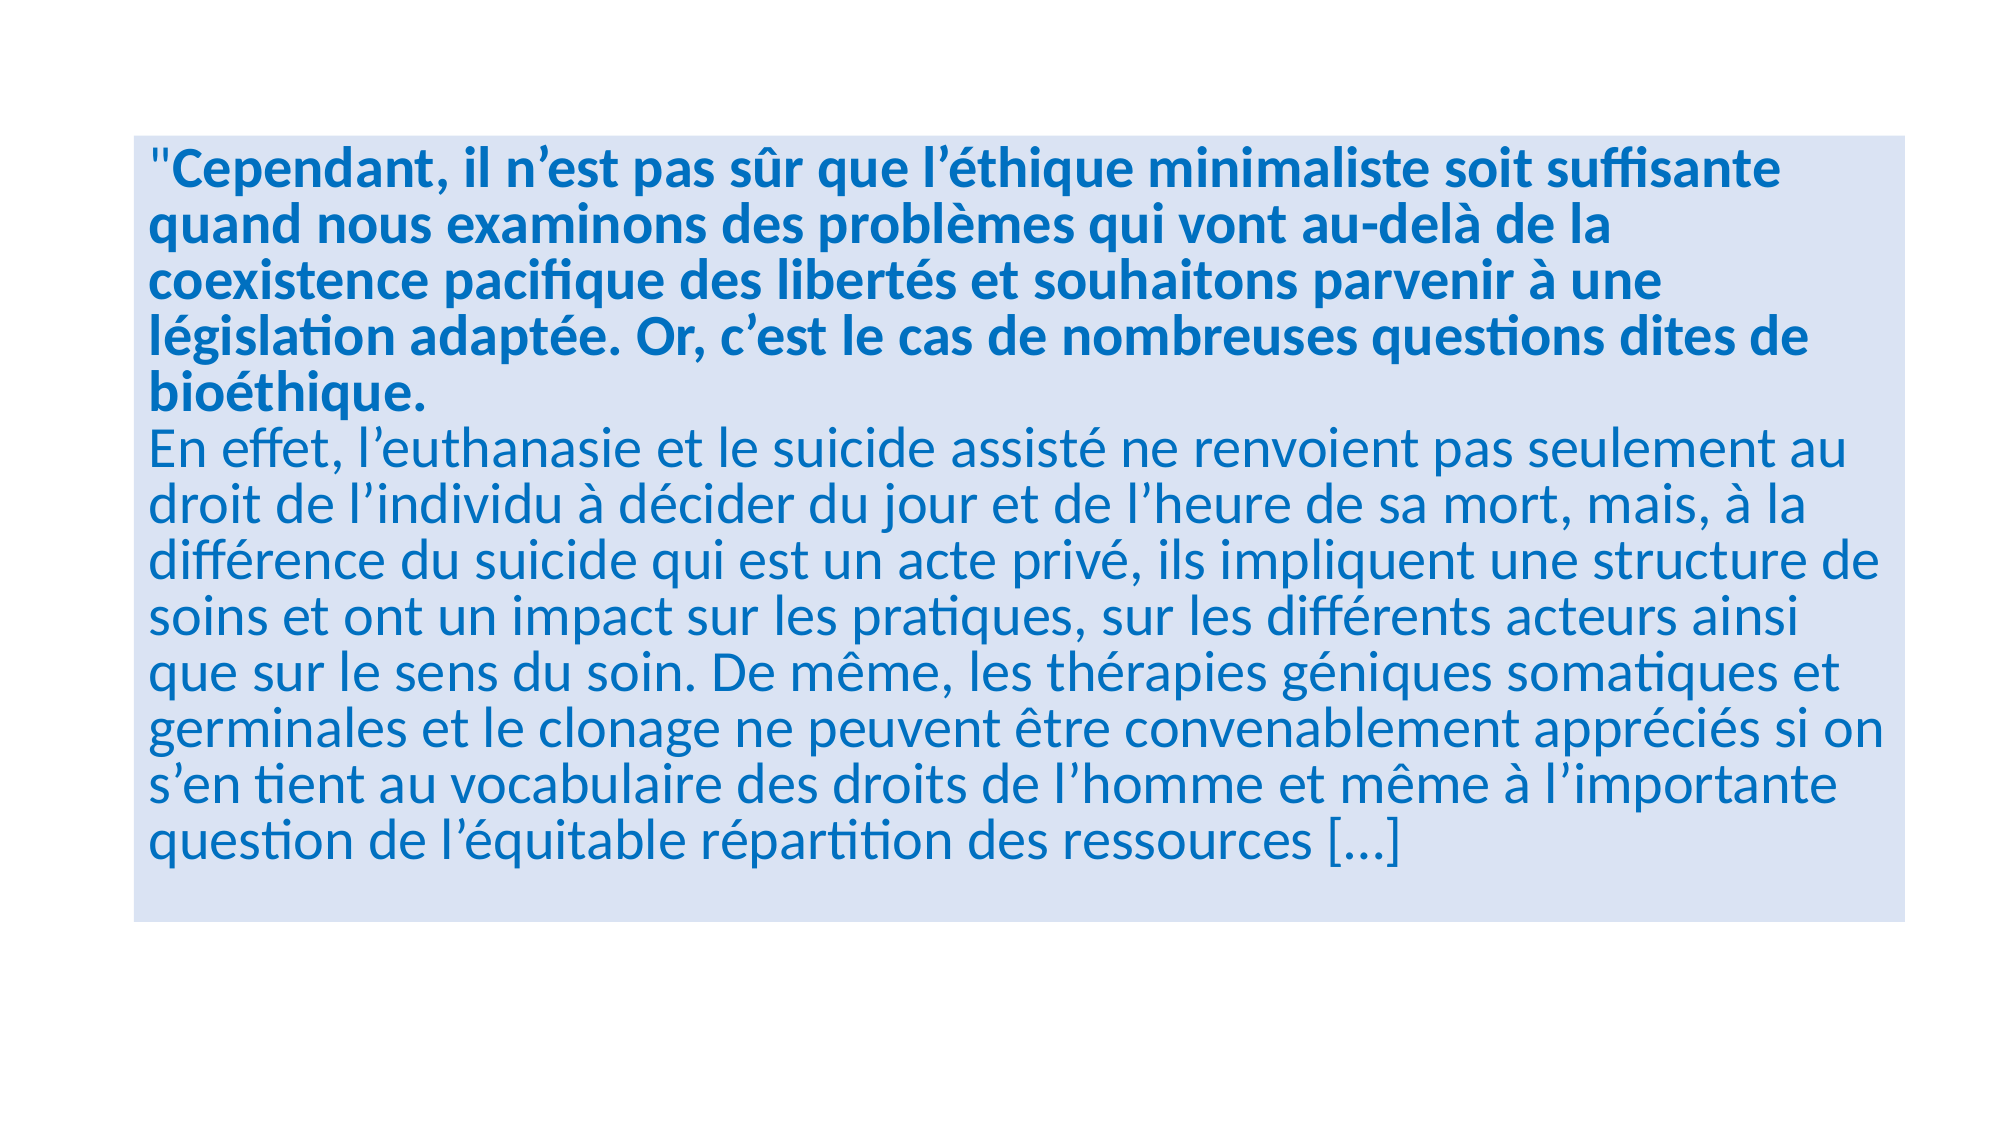

"Cependant, il n’est pas sûr que l’éthique minimaliste soit suffisante quand nous examinons des problèmes qui vont au-delà de la coexistence pacifique des libertés et souhaitons parvenir à une législation adaptée. Or, c’est le cas de nombreuses questions dites de bioéthique.
En effet, l’euthanasie et le suicide assisté ne renvoient pas seulement au droit de l’individu à décider du jour et de l’heure de sa mort, mais, à la différence du suicide qui est un acte privé, ils impliquent une structure de soins et ont un impact sur les pratiques, sur les différents acteurs ainsi que sur le sens du soin. De même, les thérapies géniques somatiques et germinales et le clonage ne peuvent être convenablement appréciés si on s’en tient au vocabulaire des droits de l’homme et même à l’importante question de l’équitable répartition des ressources […]